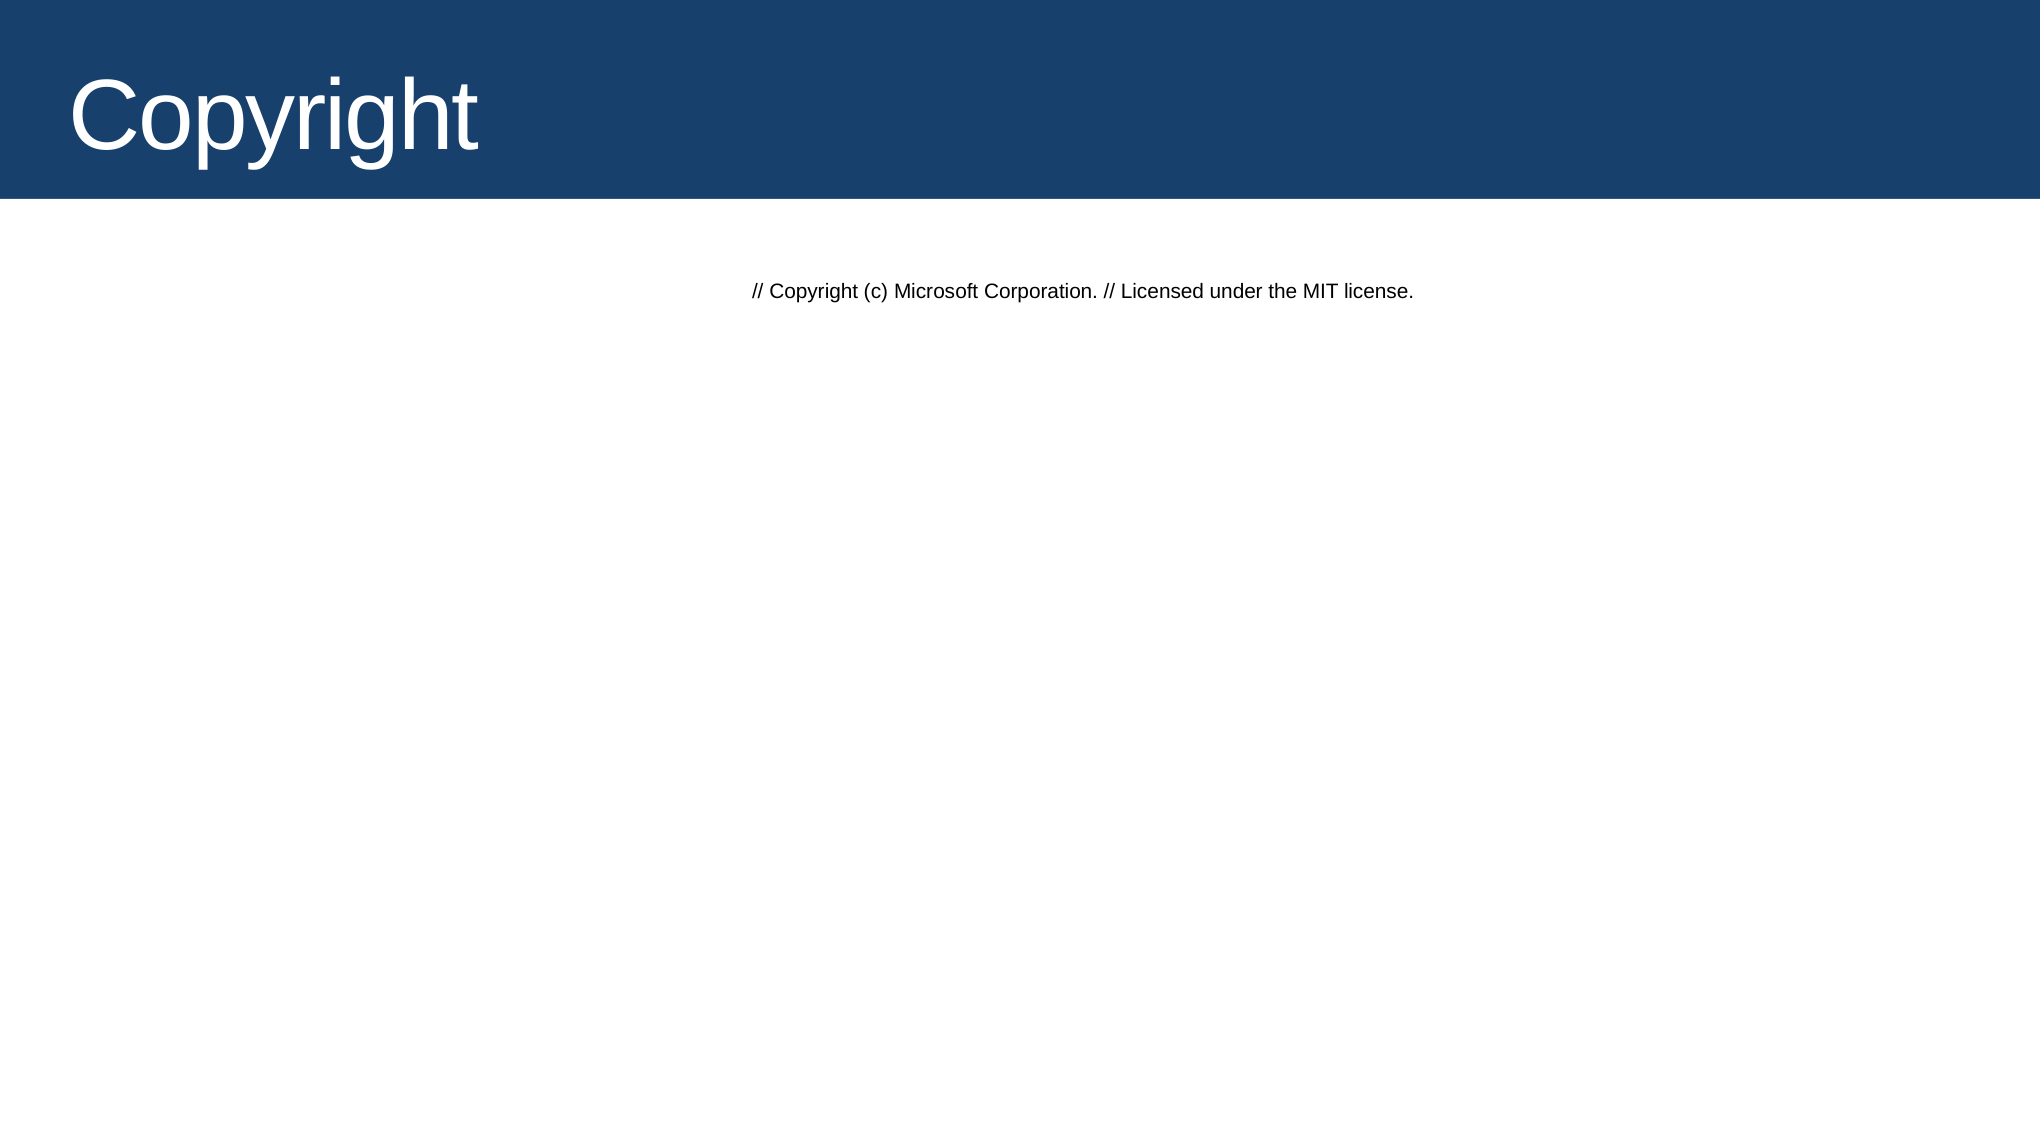

# Copyright
// Copyright (c) Microsoft Corporation. // Licensed under the MIT license.